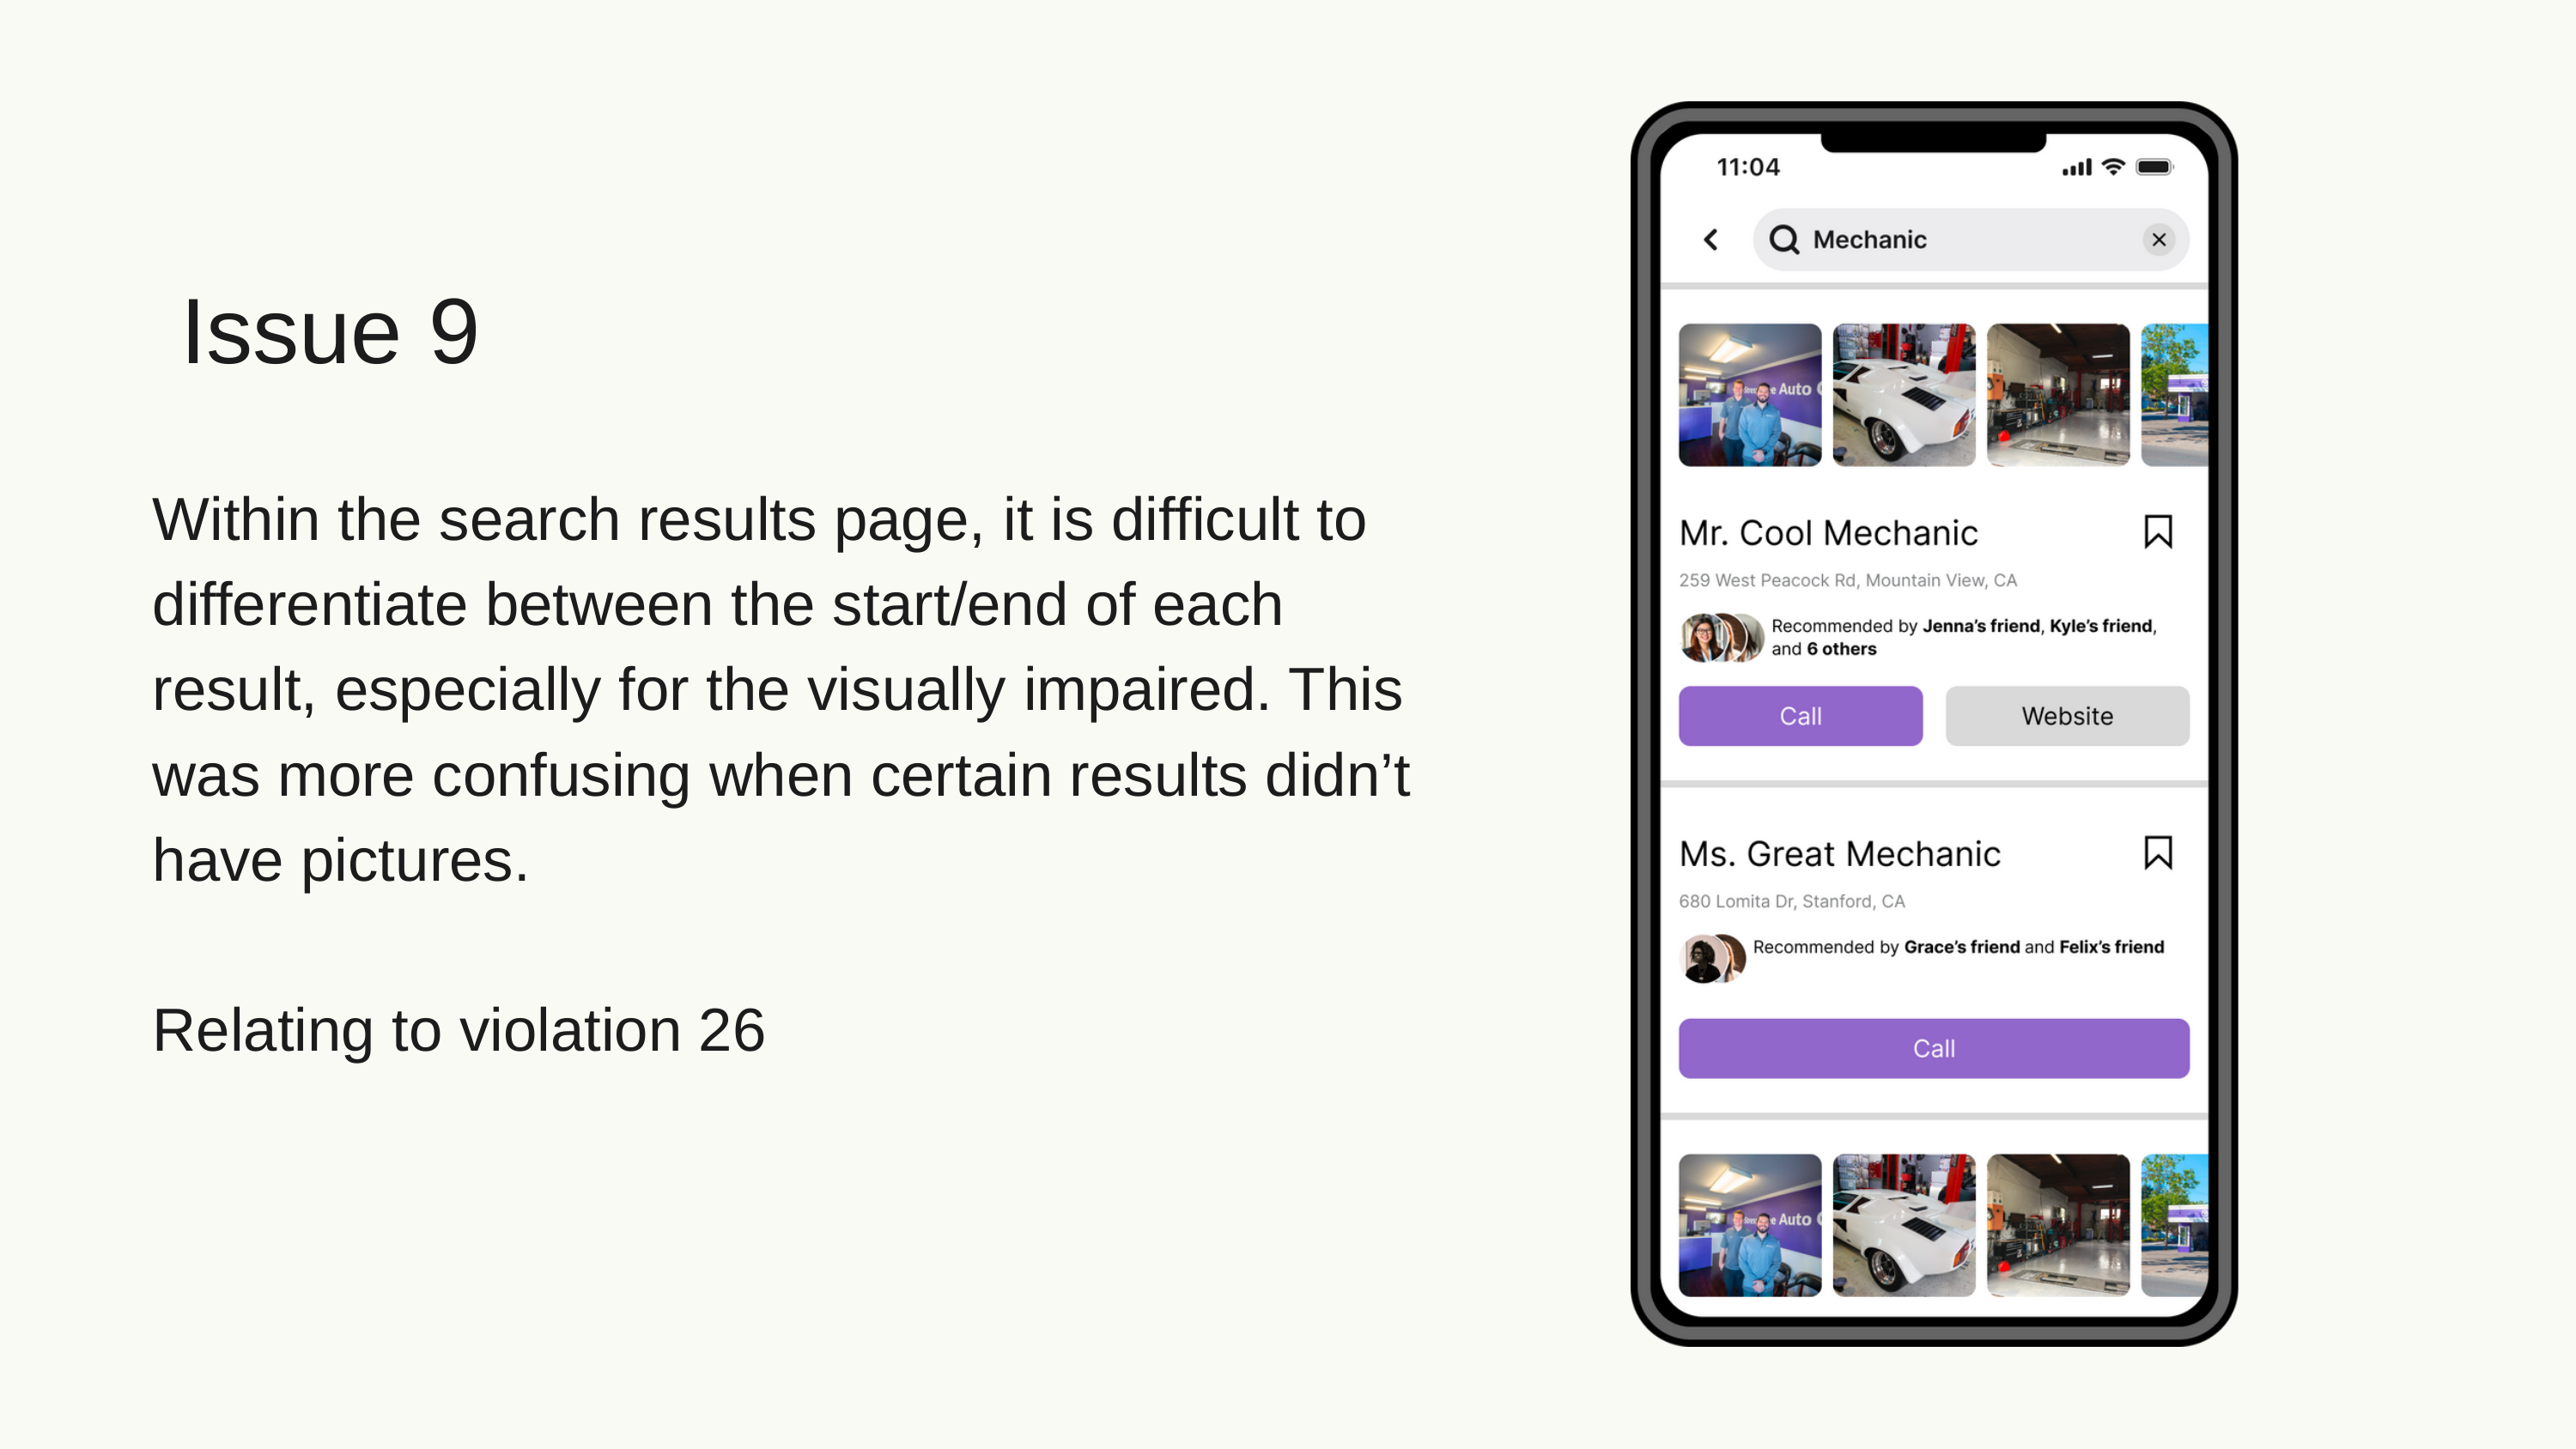

Issue 9
Within the search results page, it is difficult to differentiate between the start/end of each result, especially for the visually impaired. This was more confusing when certain results didn’t have pictures.

Relating to violation 26